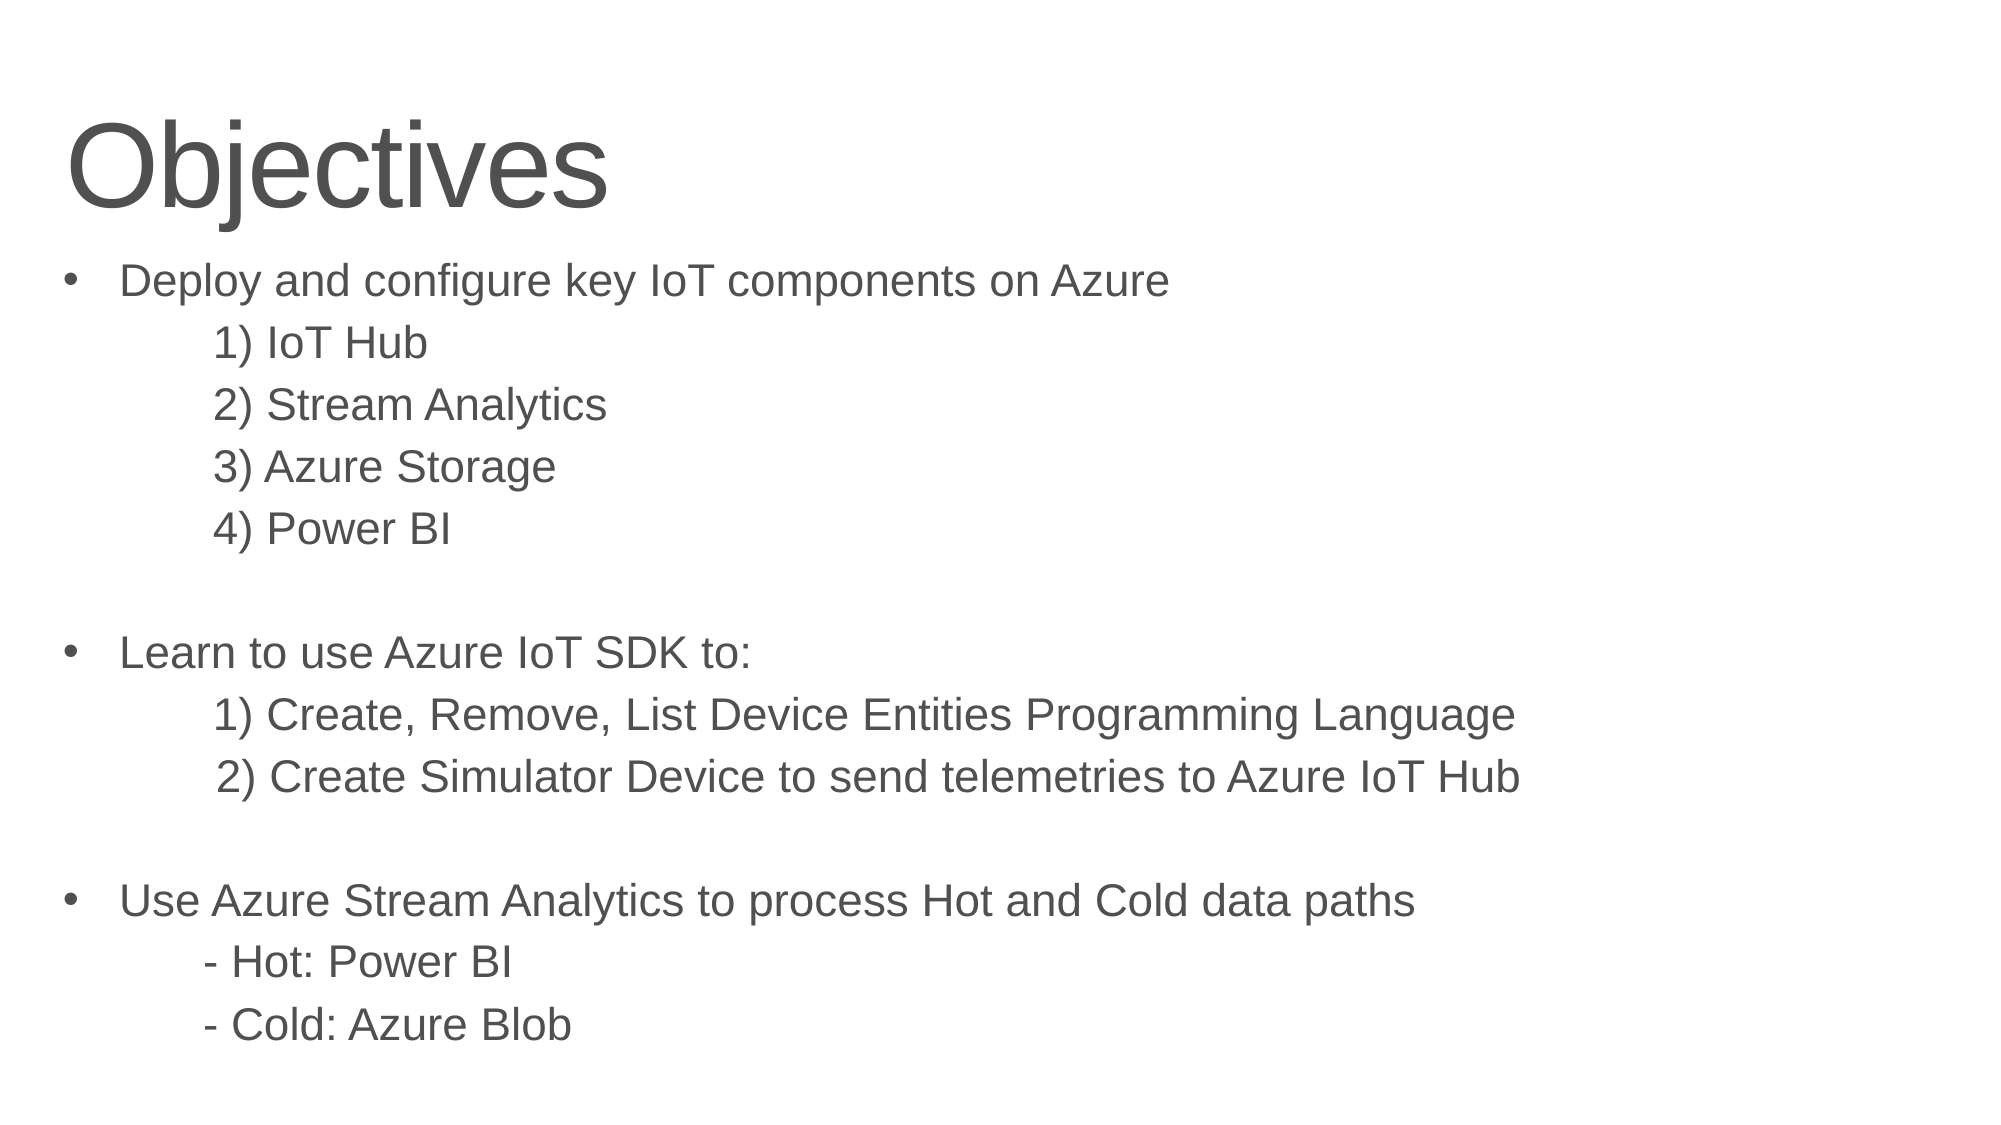

Objectives
Deploy and configure key IoT components on Azure
   	1) IoT Hub
	2) Stream Analytics
	3) Azure Storage
	4) Power BI

Learn to use Azure IoT SDK to:
 	1) Create, Remove, List Device Entities Programming Language
            2) Create Simulator Device to send telemetries to Azure IoT Hub

Use Azure Stream Analytics to process Hot and Cold data paths
           - Hot: Power BI
           - Cold: Azure Blob